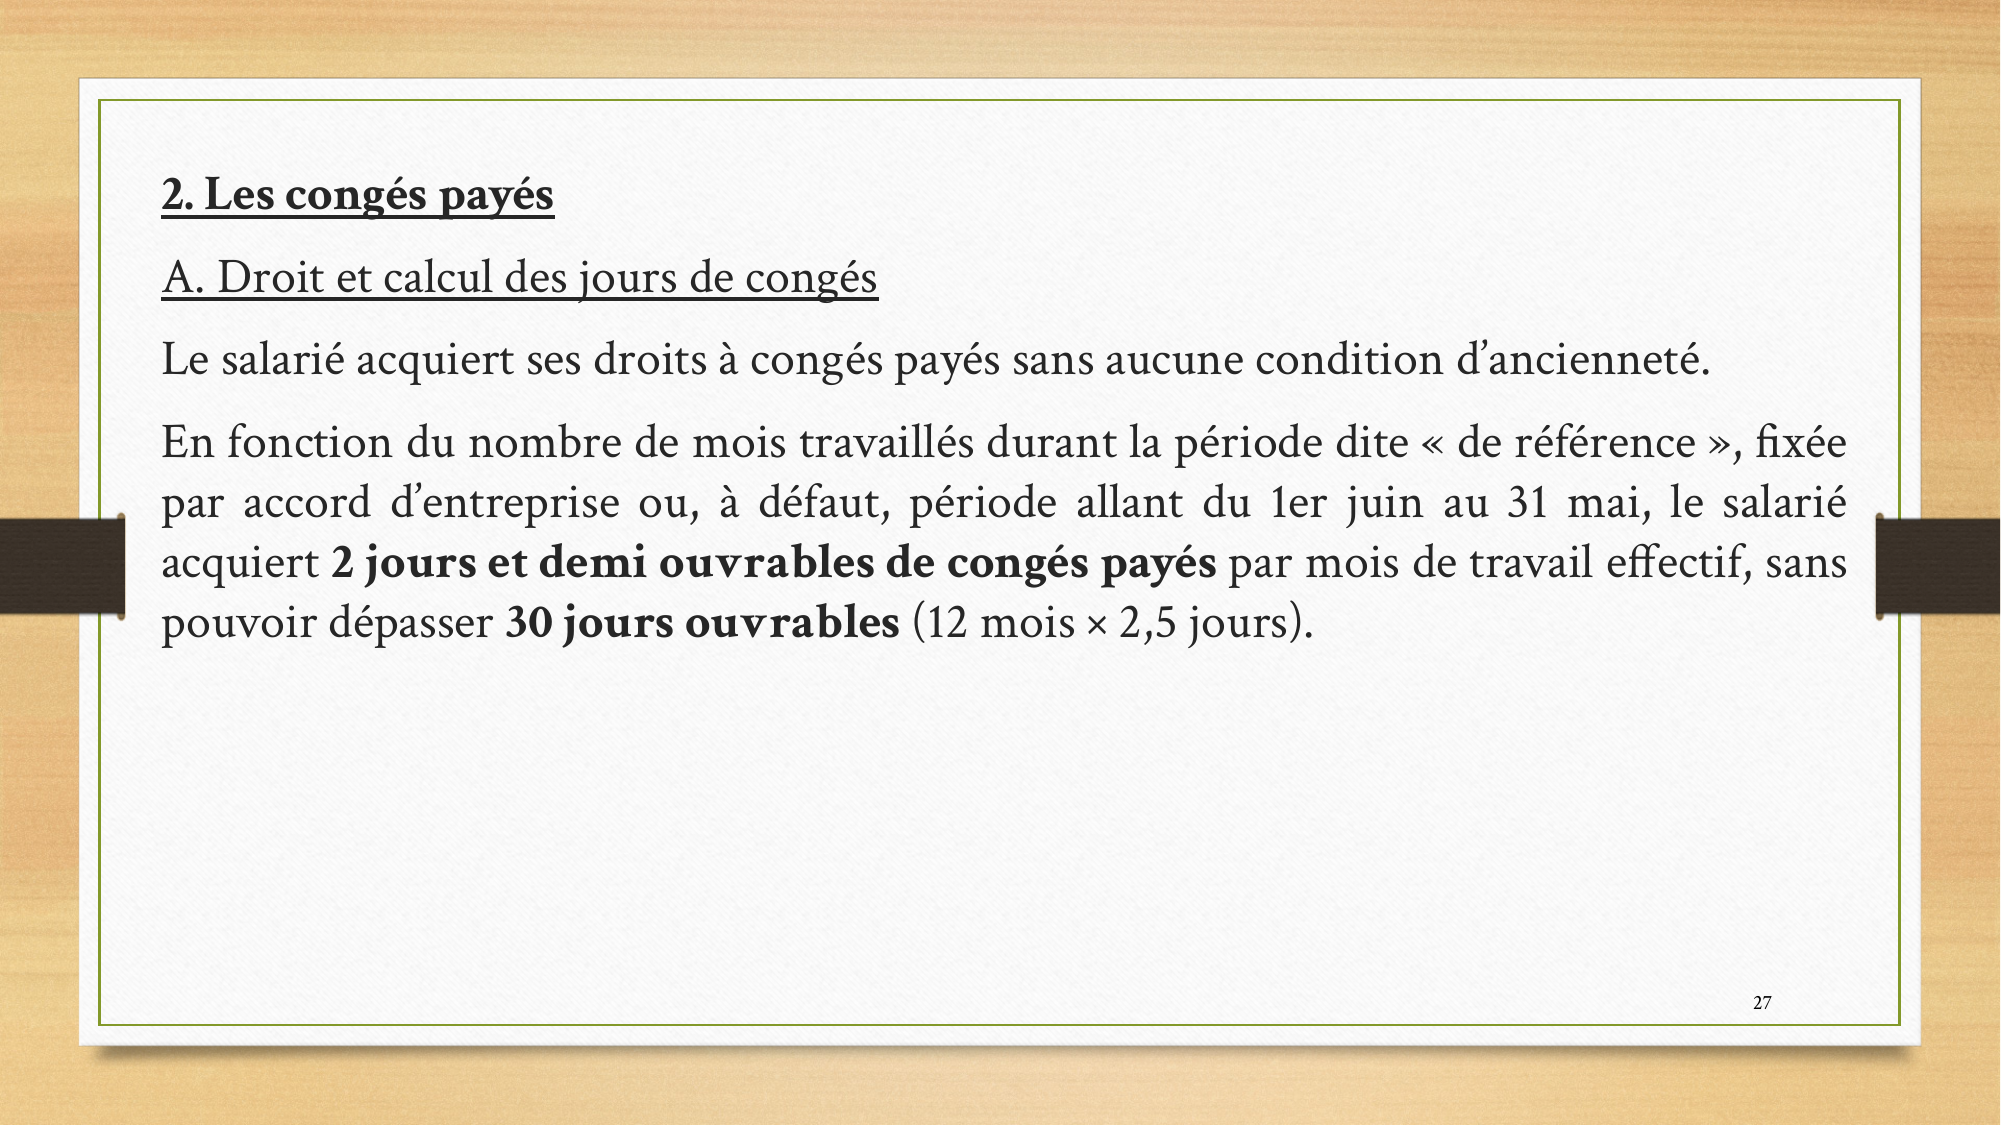

2. Les congés payés
A. Droit et calcul des jours de congés
Le salarié acquiert ses droits à congés payés sans aucune condition d’ancienneté.
En fonction du nombre de mois travaillés durant la période dite « de référence », fixée par accord d’entreprise ou, à défaut, période allant du 1er juin au 31 mai, le salarié acquiert 2 jours et demi ouvrables de congés payés par mois de travail effectif, sans pouvoir dépasser 30 jours ouvrables (12 mois × 2,5 jours).
27